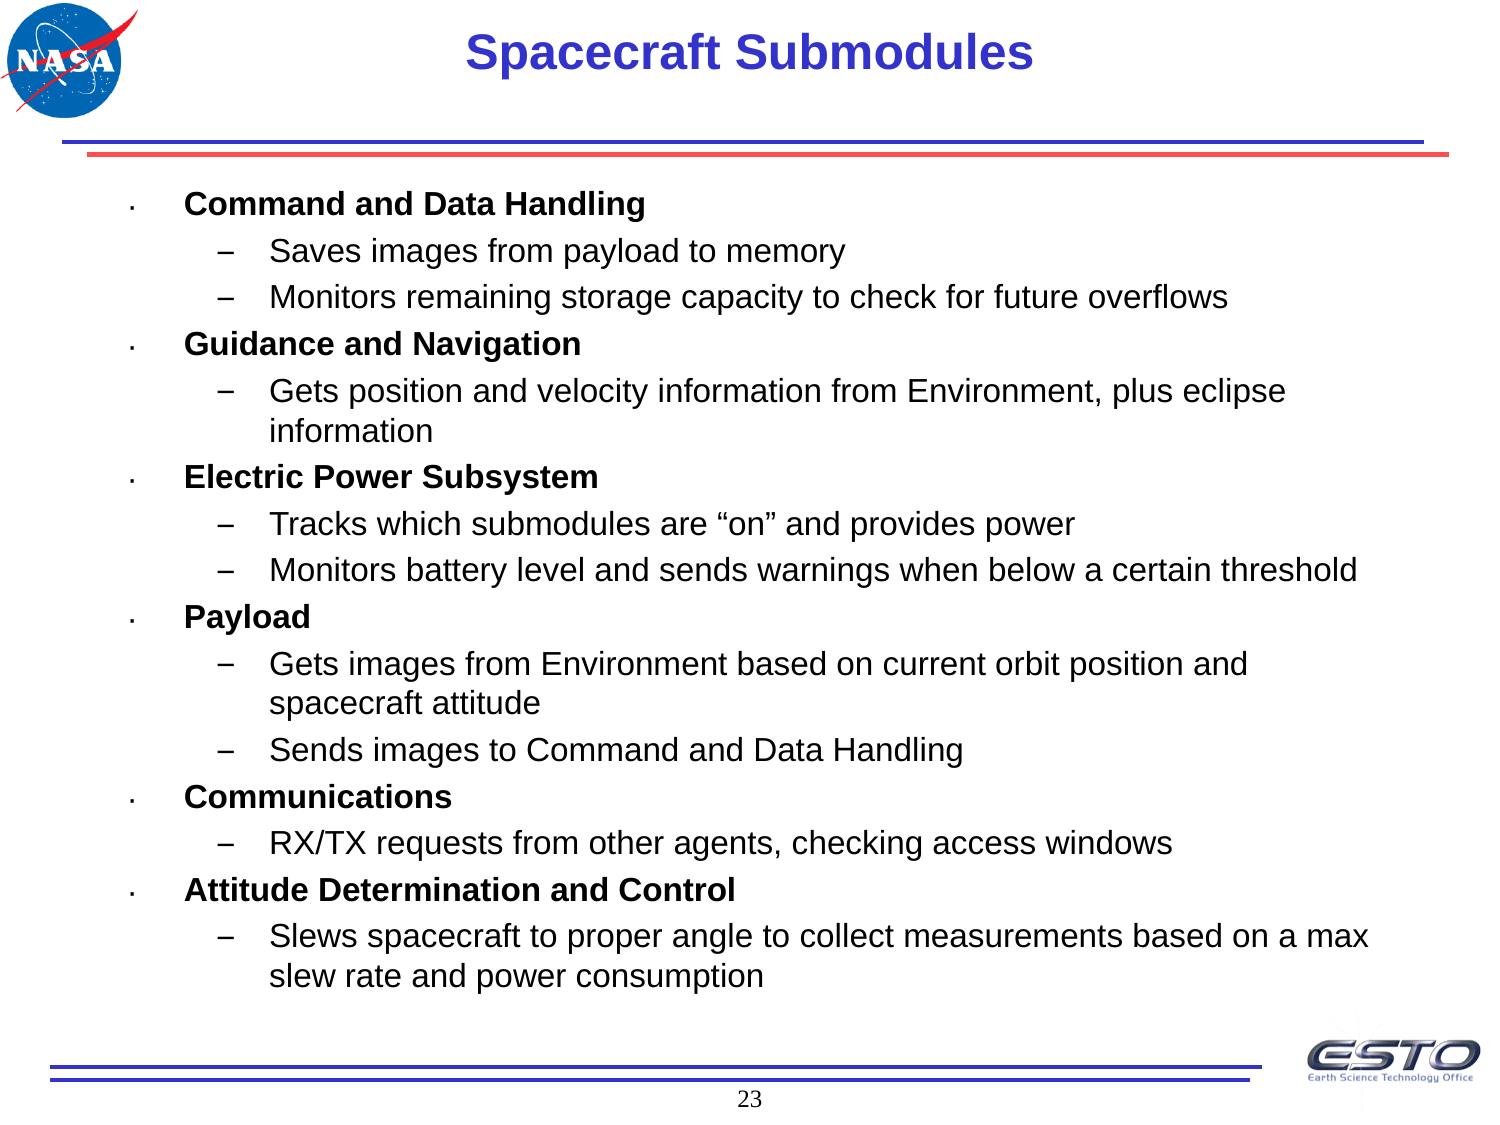

# Spacecraft Submodules
Command and Data Handling
Saves images from payload to memory
Monitors remaining storage capacity to check for future overflows
Guidance and Navigation
Gets position and velocity information from Environment, plus eclipse information
Electric Power Subsystem
Tracks which submodules are “on” and provides power
Monitors battery level and sends warnings when below a certain threshold
Payload
Gets images from Environment based on current orbit position and spacecraft attitude
Sends images to Command and Data Handling
Communications
RX/TX requests from other agents, checking access windows
Attitude Determination and Control
Slews spacecraft to proper angle to collect measurements based on a max slew rate and power consumption